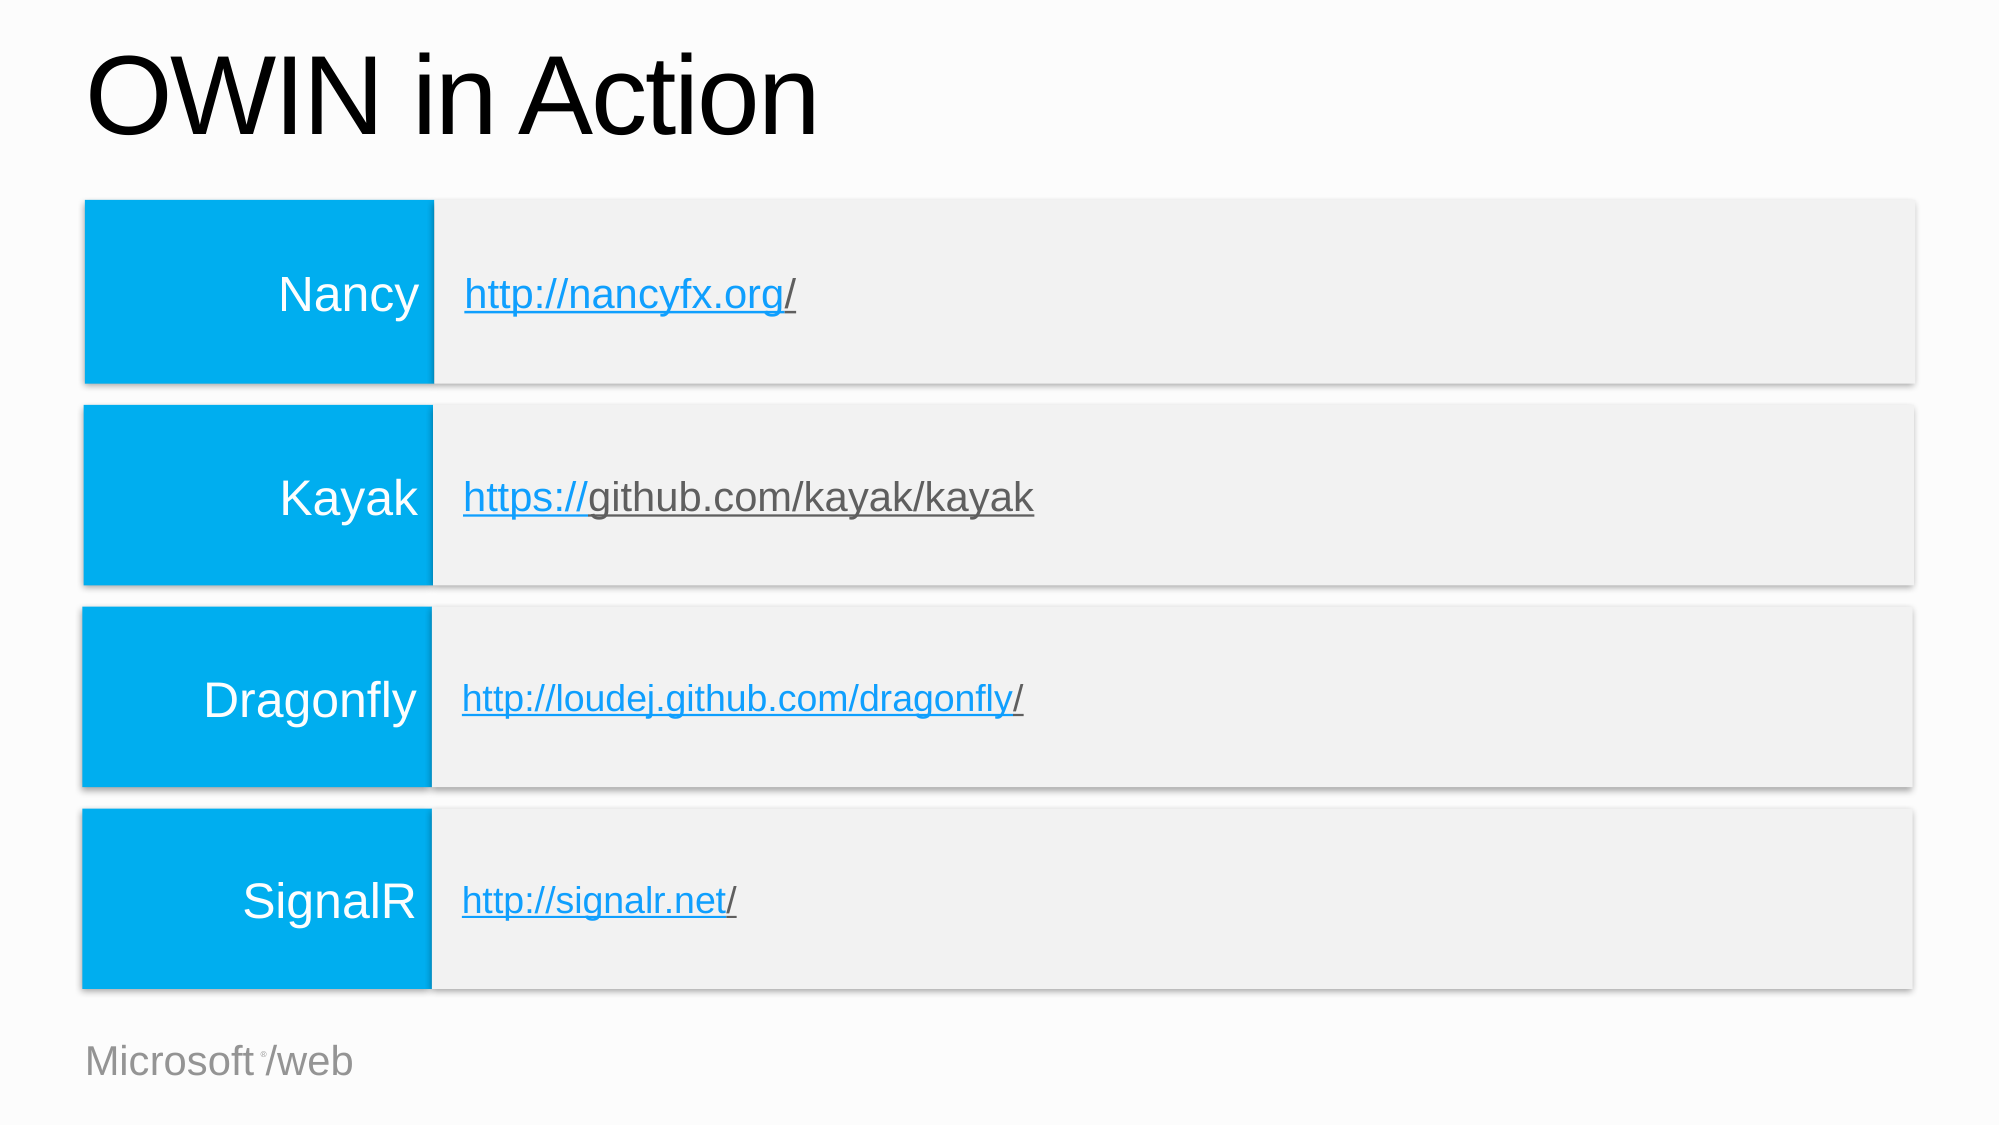

# OWIN in Action
Nancy
http://nancyfx.org/
Kayak
https://github.com/kayak/kayak
Dragonfly
http://loudej.github.com/dragonfly/
SignalR
http://signalr.net/